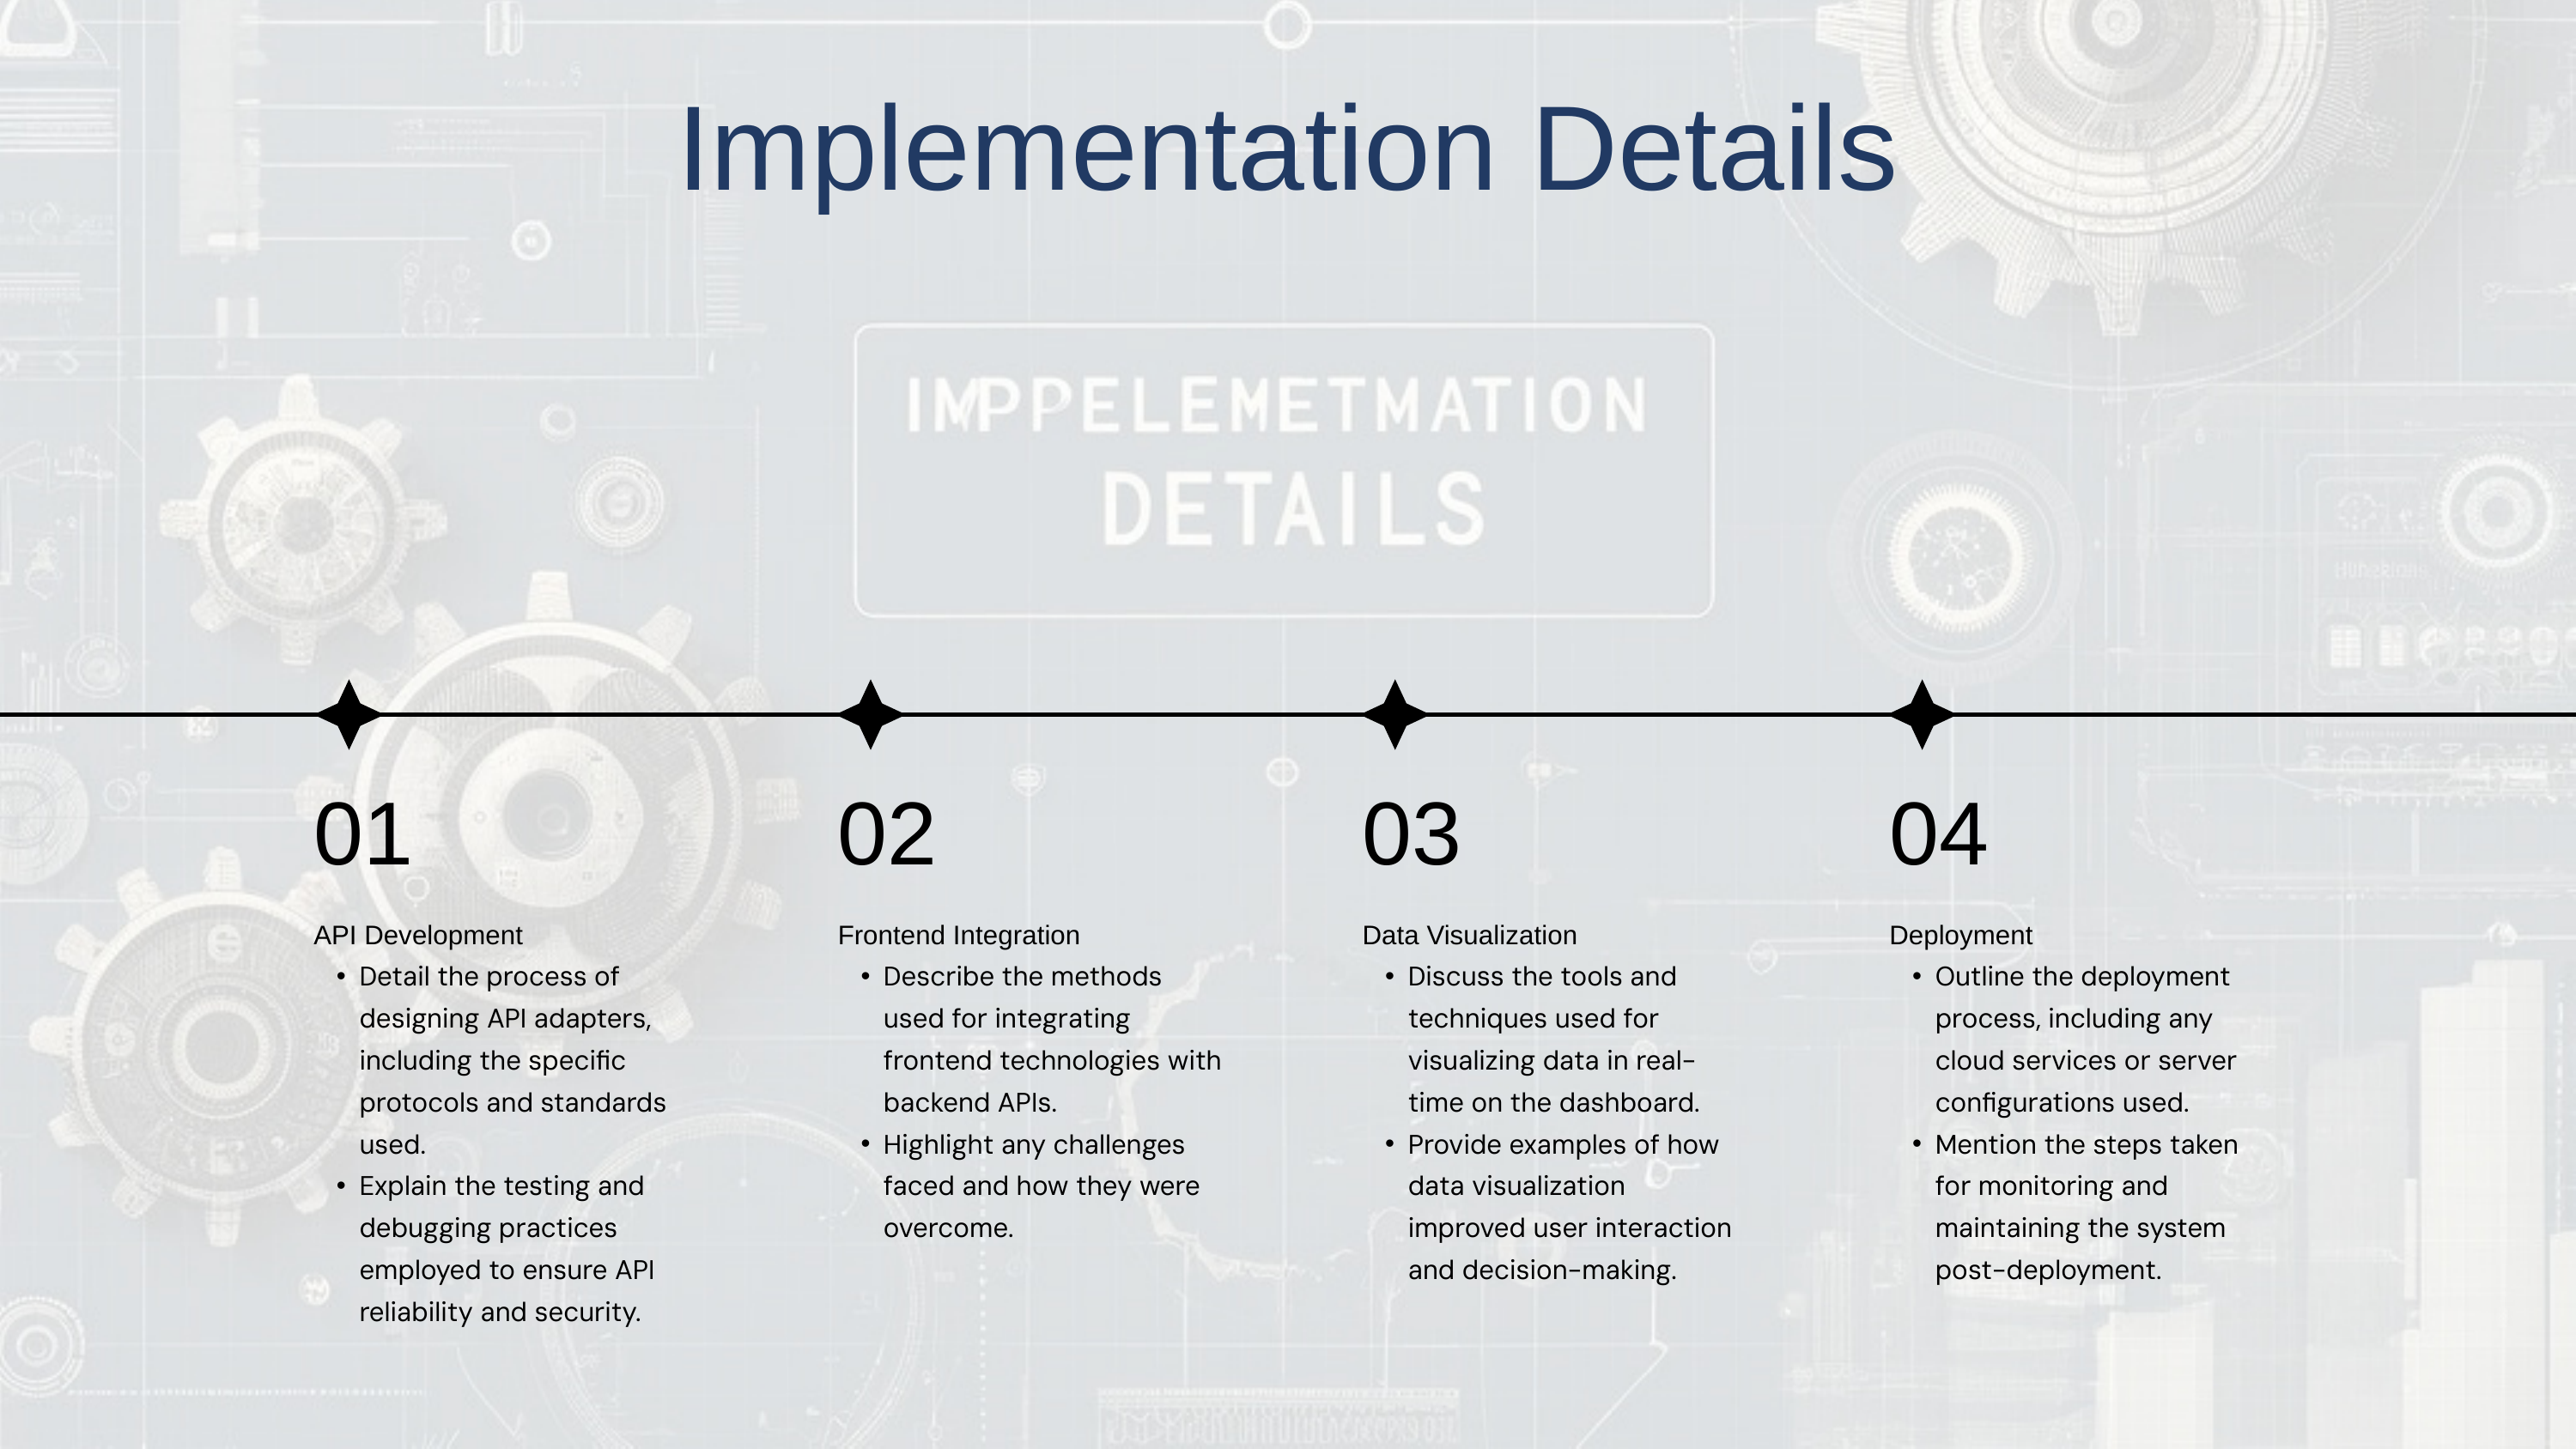

Implementation Details

01
02
03
04
API Development
Detail the process of designing API adapters, including the specific protocols and standards used.
Explain the testing and debugging practices employed to ensure API reliability and security.
Frontend Integration
Describe the methods used for integrating frontend technologies with backend APIs.
Highlight any challenges faced and how they were overcome.
Data Visualization
Discuss the tools and techniques used for visualizing data in real-time on the dashboard.
Provide examples of how data visualization improved user interaction and decision-making.
Deployment
Outline the deployment process, including any cloud services or server configurations used.
Mention the steps taken for monitoring and maintaining the system post-deployment.